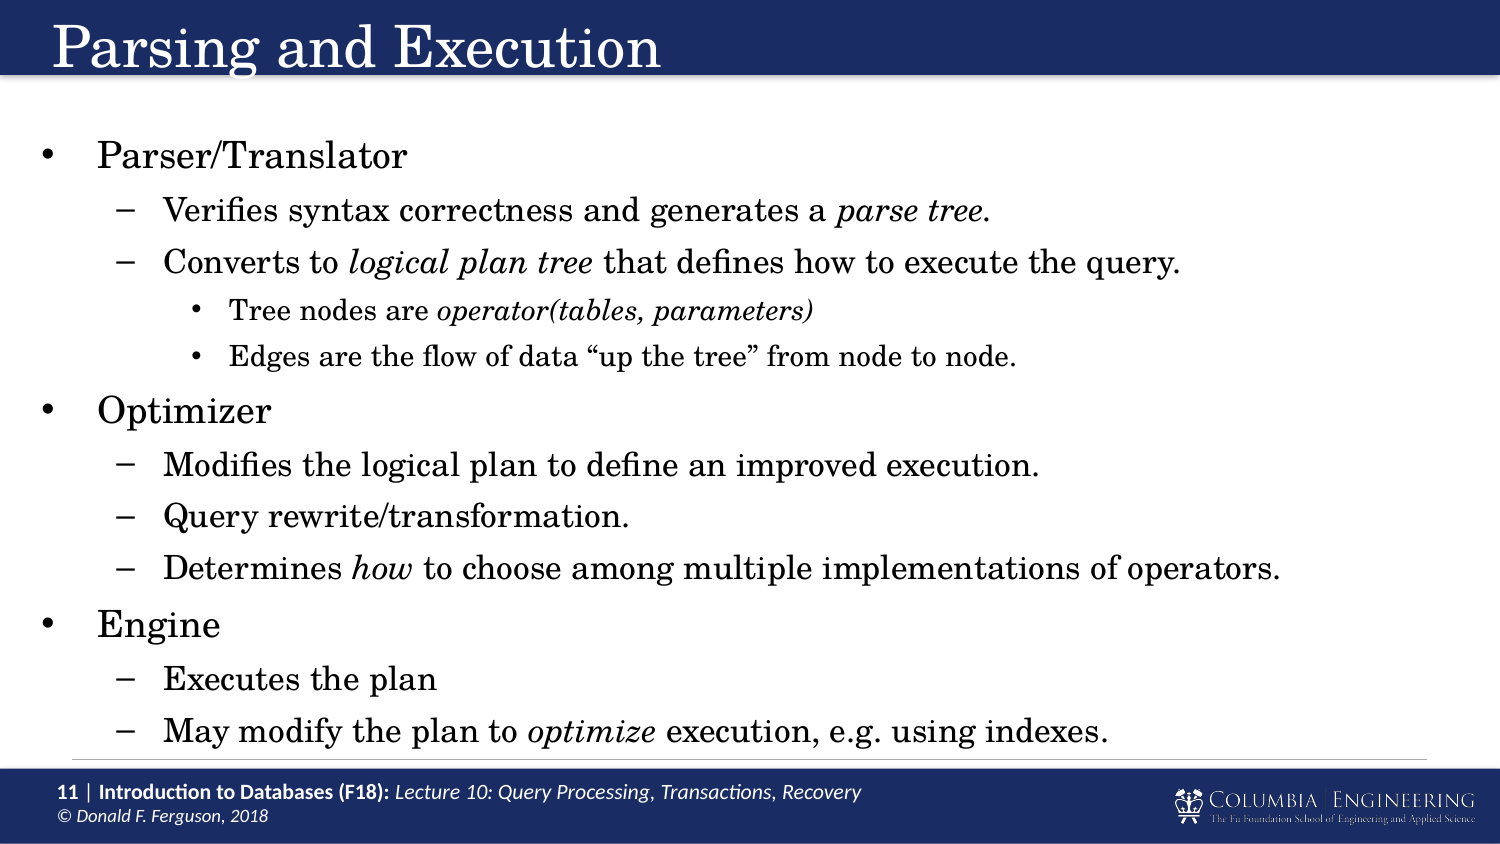

# Parsing and Execution
Parser/Translator
Verifies syntax correctness and generates a parse tree.
Converts to logical plan tree that defines how to execute the query.
Tree nodes are operator(tables, parameters)
Edges are the flow of data “up the tree” from node to node.
Optimizer
Modifies the logical plan to define an improved execution.
Query rewrite/transformation.
Determines how to choose among multiple implementations of operators.
Engine
Executes the plan
May modify the plan to optimize execution, e.g. using indexes.